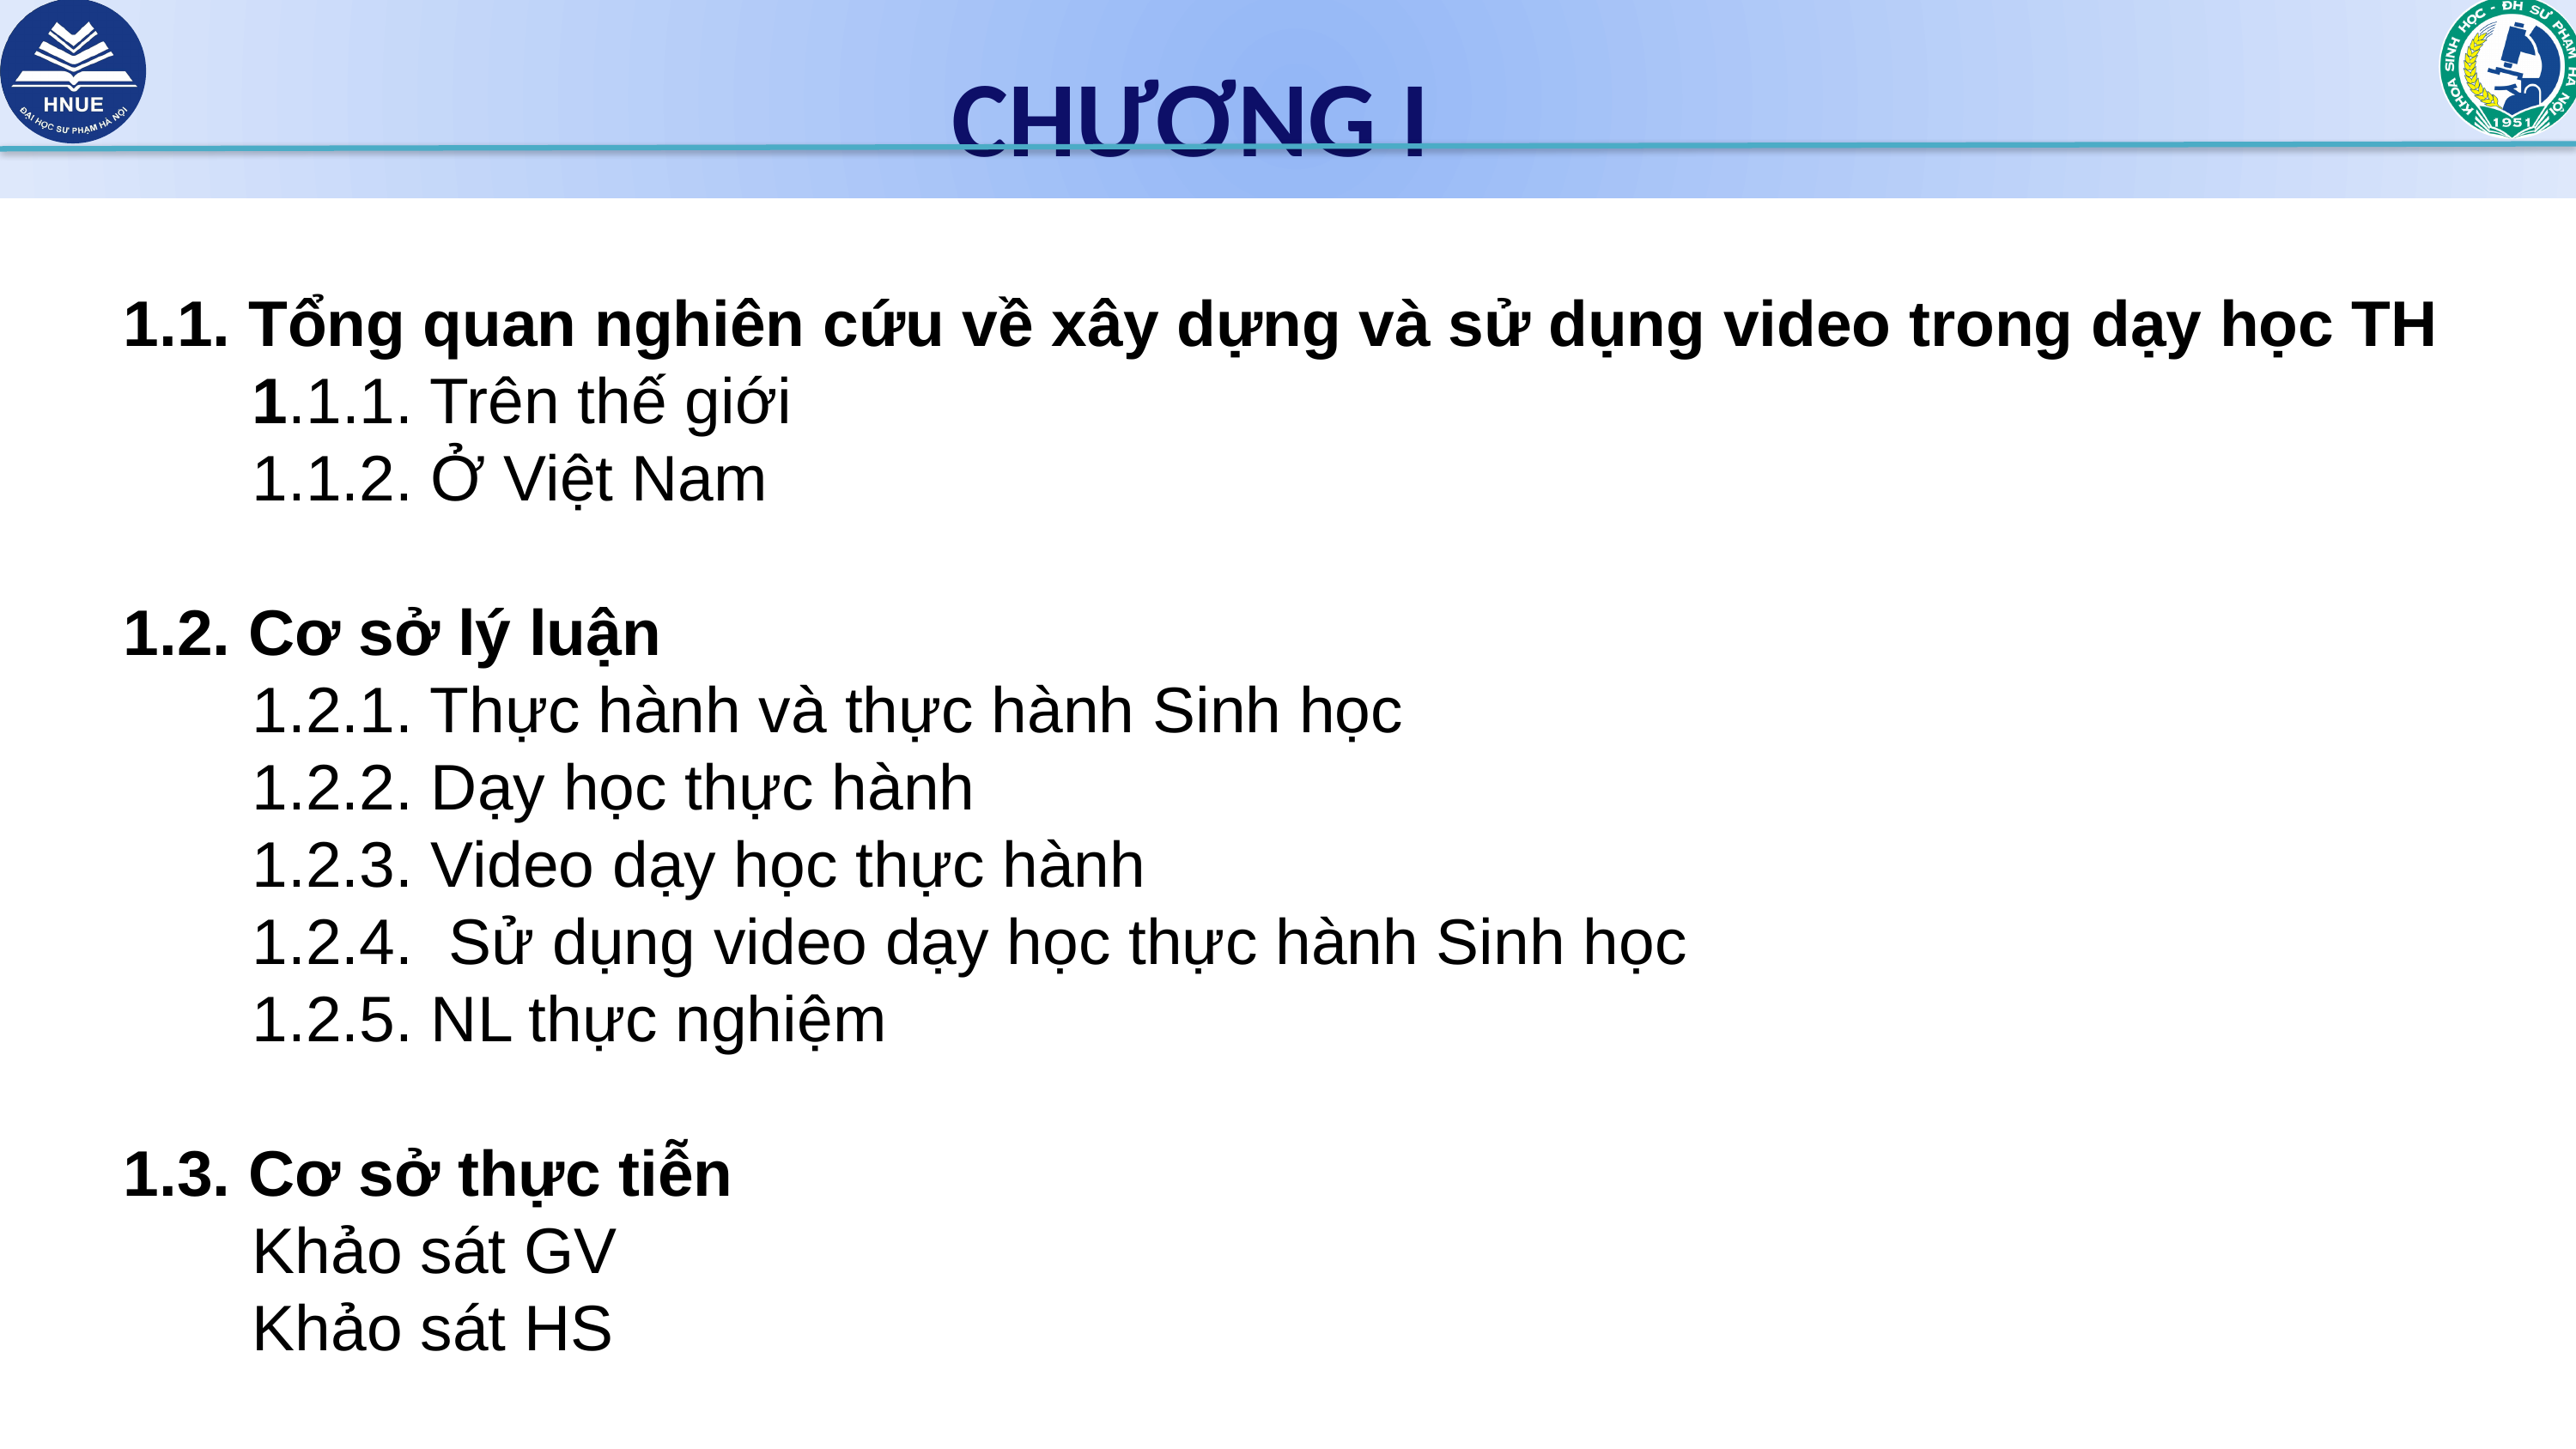

CHƯƠNG I

1.1. Tổng quan nghiên cứu về xây dựng và sử dụng video trong dạy học TH
	1.1.1. Trên thế giới
	1.1.2. Ở Việt Nam

1.2. Cơ sở lý luận
	1.2.1. Thực hành và thực hành Sinh học
	1.2.2. Dạy học thực hành
	1.2.3. Video dạy học thực hành
	1.2.4.  Sử dụng video dạy học thực hành Sinh học
	1.2.5. NL thực nghiệm

1.3. Cơ sở thực tiễn
	Khảo sát GV
	Khảo sát HS